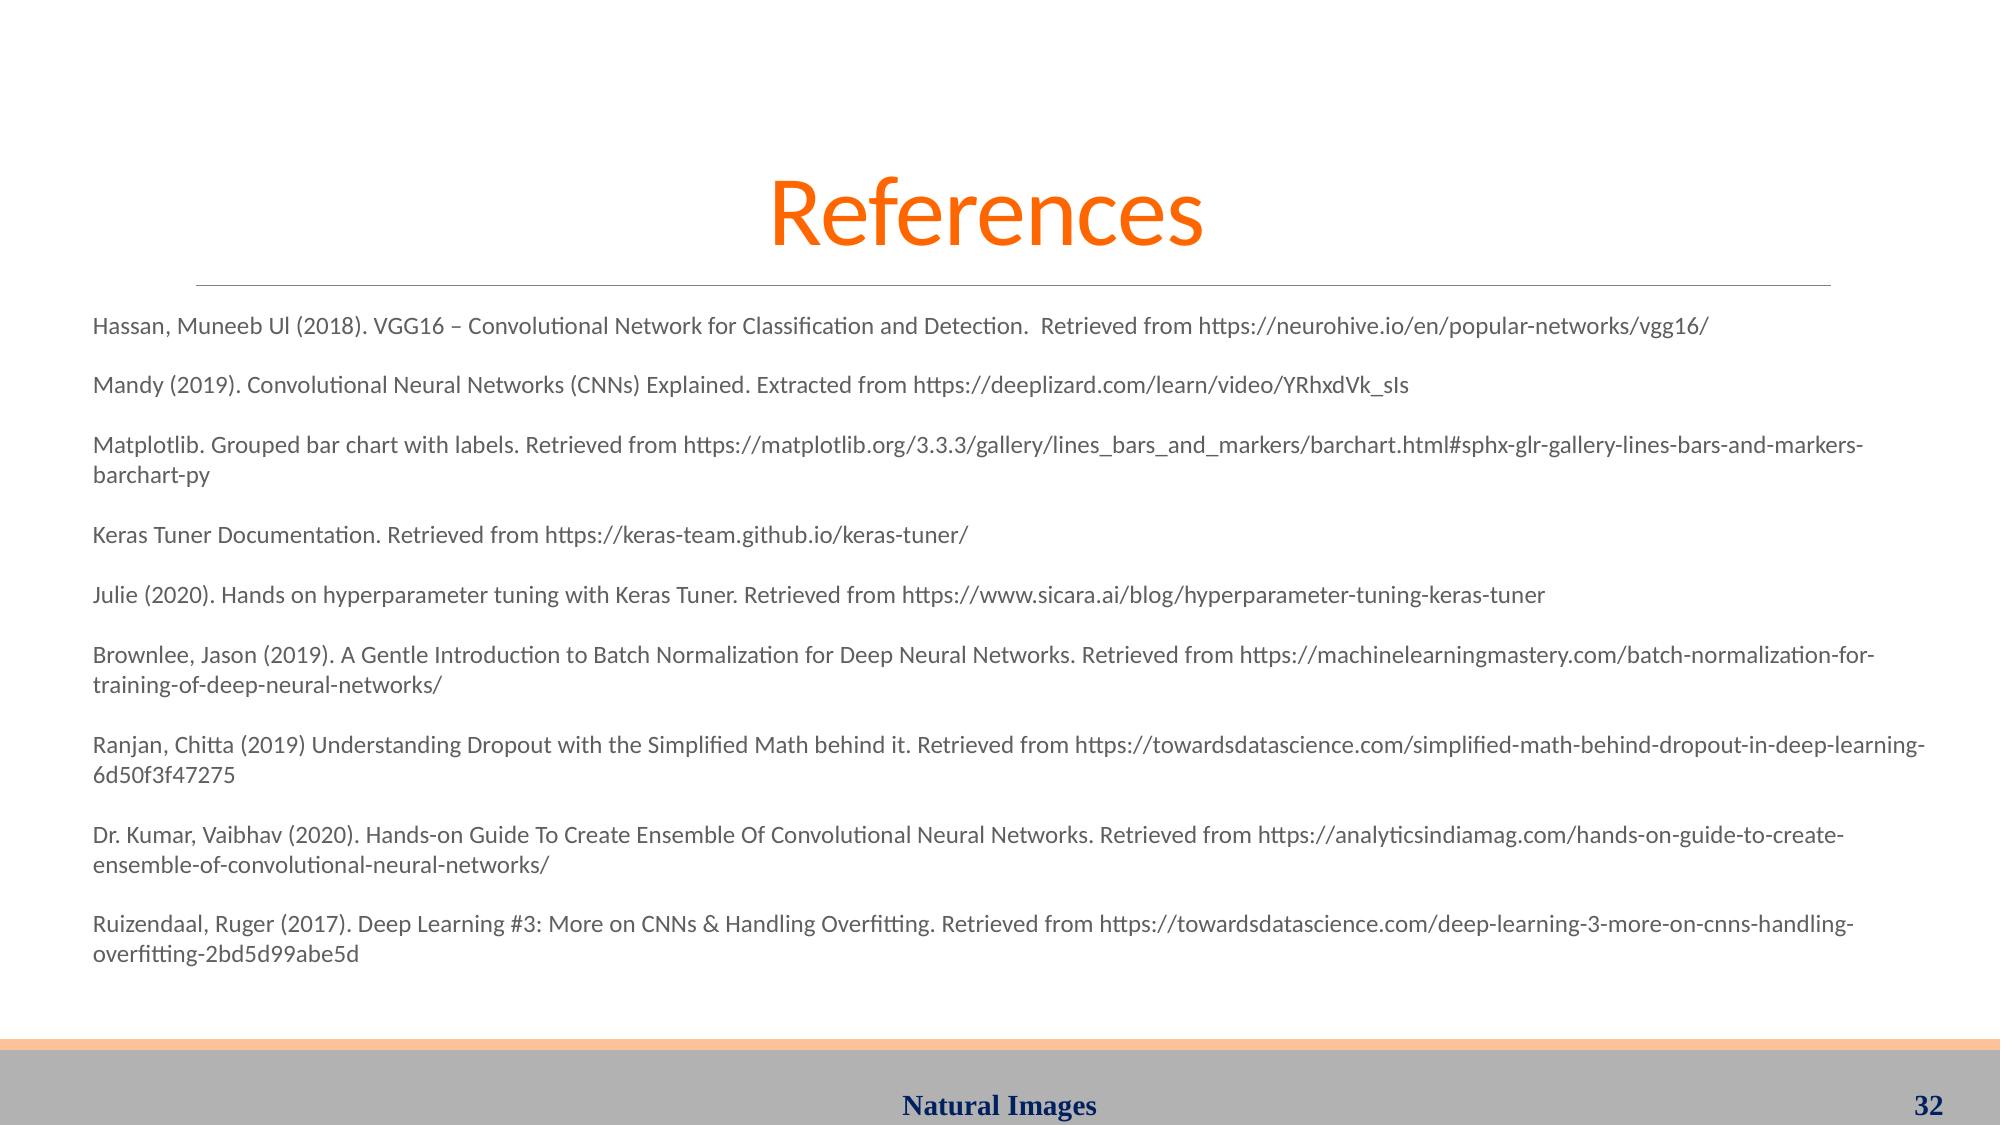

# References
Hassan, Muneeb Ul (2018). VGG16 – Convolutional Network for Classification and Detection.  Retrieved from https://neurohive.io/en/popular-networks/vgg16/

Mandy (2019). Convolutional Neural Networks (CNNs) Explained. Extracted from https://deeplizard.com/learn/video/YRhxdVk_sIs

Matplotlib. Grouped bar chart with labels. Retrieved from https://matplotlib.org/3.3.3/gallery/lines_bars_and_markers/barchart.html#sphx-glr-gallery-lines-bars-and-markers-barchart-py

Keras Tuner Documentation. Retrieved from https://keras-team.github.io/keras-tuner/

Julie (2020). Hands on hyperparameter tuning with Keras Tuner. Retrieved from https://www.sicara.ai/blog/hyperparameter-tuning-keras-tuner

Brownlee, Jason (2019). A Gentle Introduction to Batch Normalization for Deep Neural Networks. Retrieved from https://machinelearningmastery.com/batch-normalization-for-training-of-deep-neural-networks/

Ranjan, Chitta (2019) Understanding Dropout with the Simplified Math behind it. Retrieved from https://towardsdatascience.com/simplified-math-behind-dropout-in-deep-learning-6d50f3f47275

Dr. Kumar, Vaibhav (2020). Hands-on Guide To Create Ensemble Of Convolutional Neural Networks. Retrieved from https://analyticsindiamag.com/hands-on-guide-to-create-ensemble-of-convolutional-neural-networks/

Ruizendaal, Ruger (2017). Deep Learning #3: More on CNNs & Handling Overfitting. Retrieved from https://towardsdatascience.com/deep-learning-3-more-on-cnns-handling-overfitting-2bd5d99abe5d

32
Natural Images